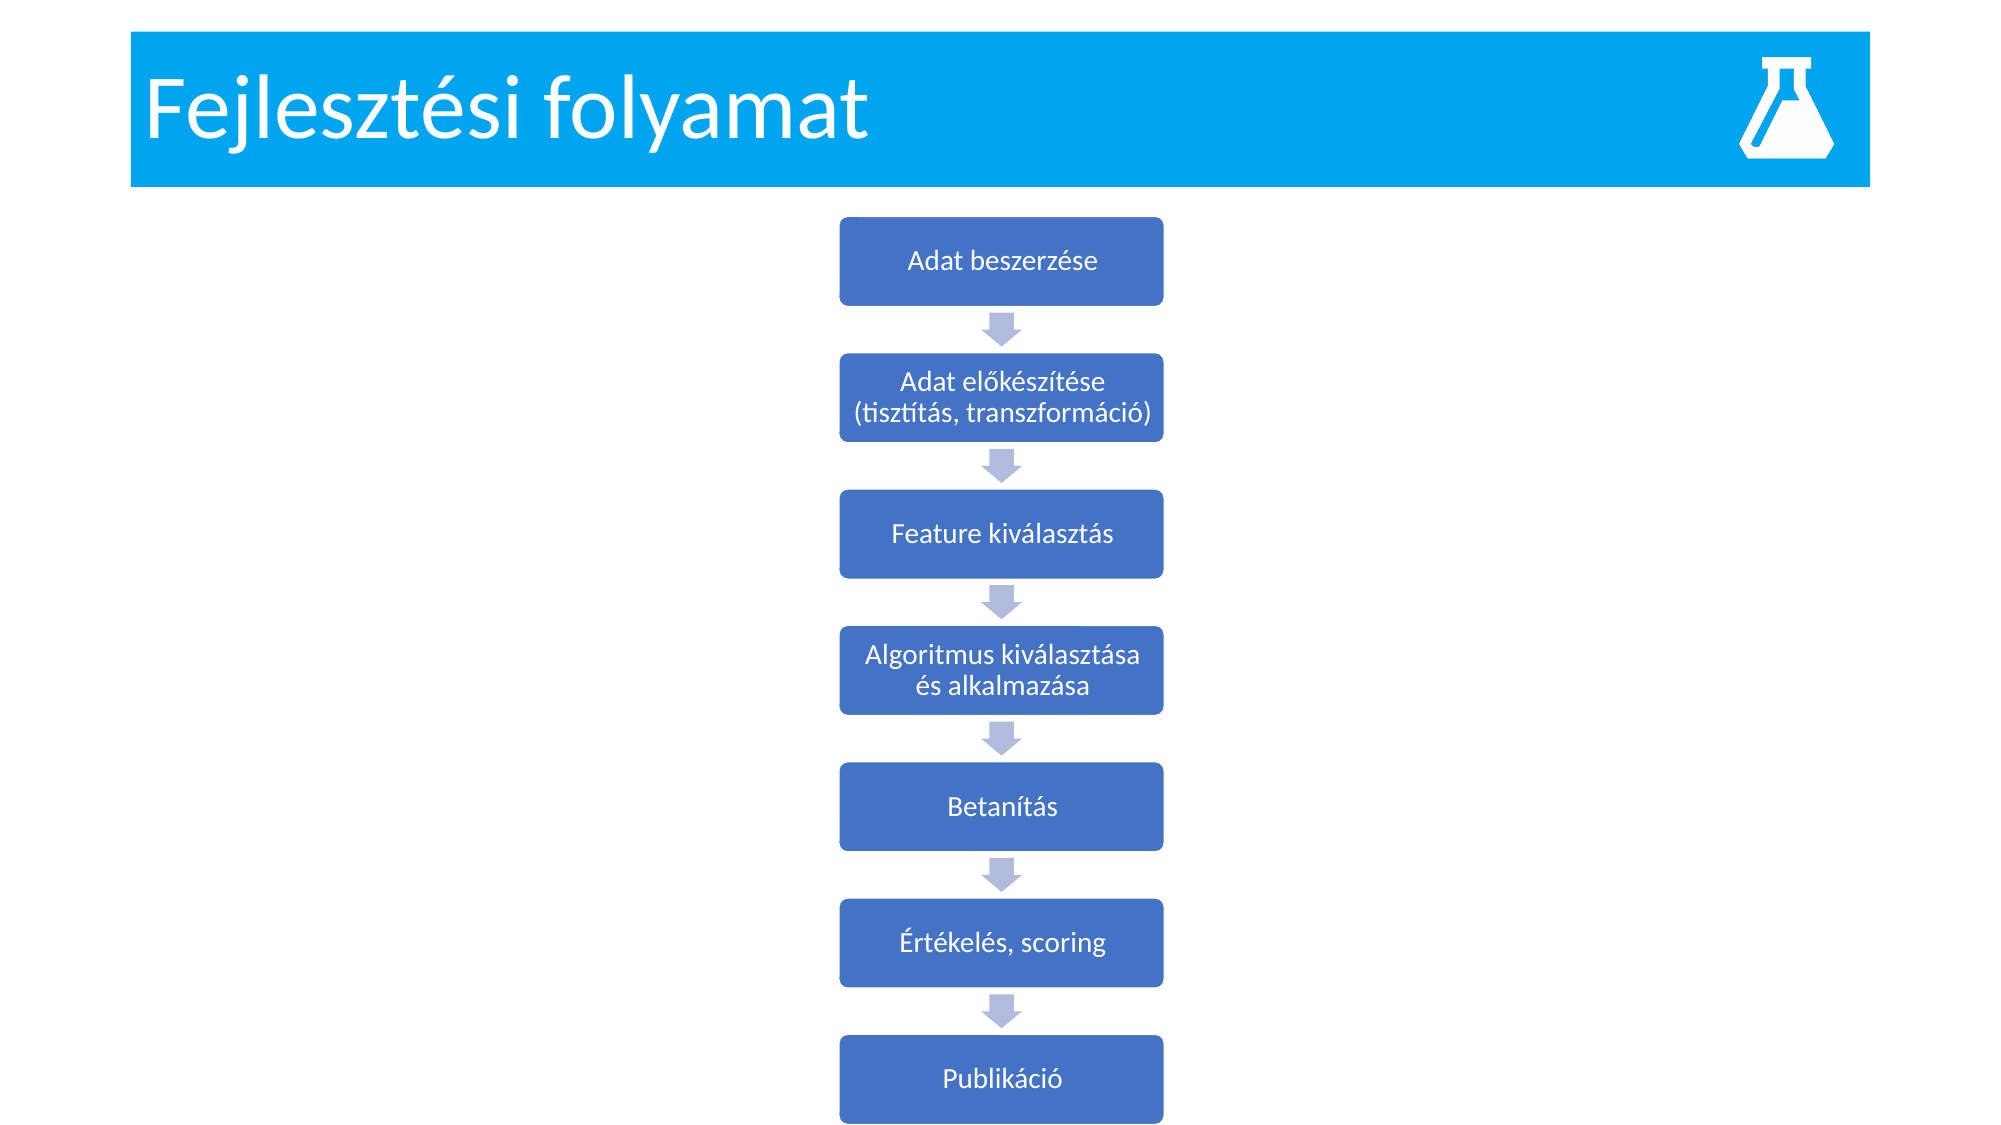

# Fejlesztési folyamat
Adat beszerzése

Adat előkészítése (tisztítás, transzformáció)

Feature kiválasztás

Algoritmus kiválasztása és alkalmazása

Betanítás

Értékelés, scoring

Publikáció